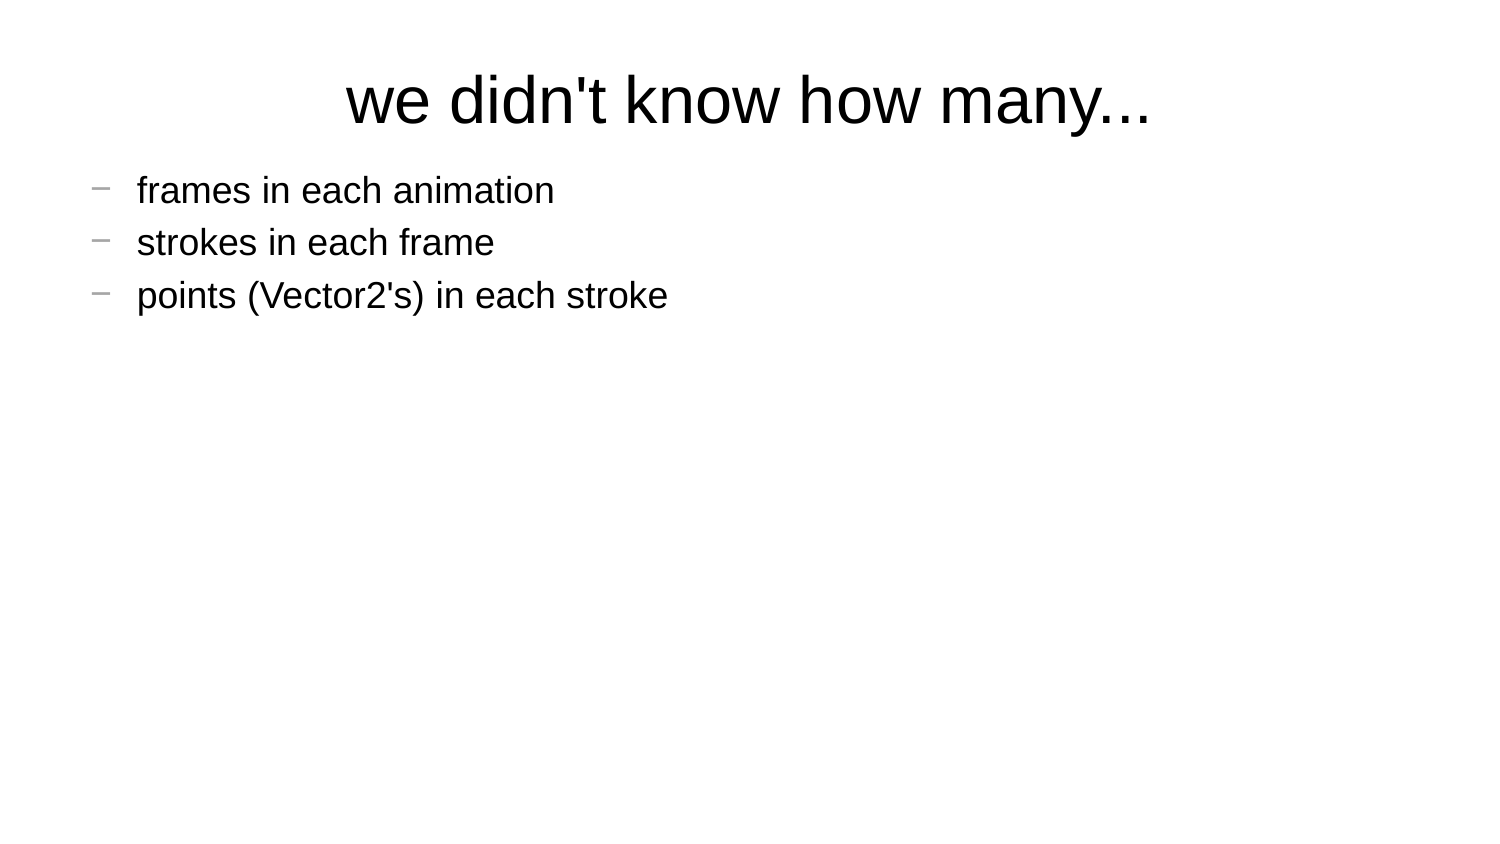

# we didn't know how many...
frames in each animation
strokes in each frame
points (Vector2's) in each stroke